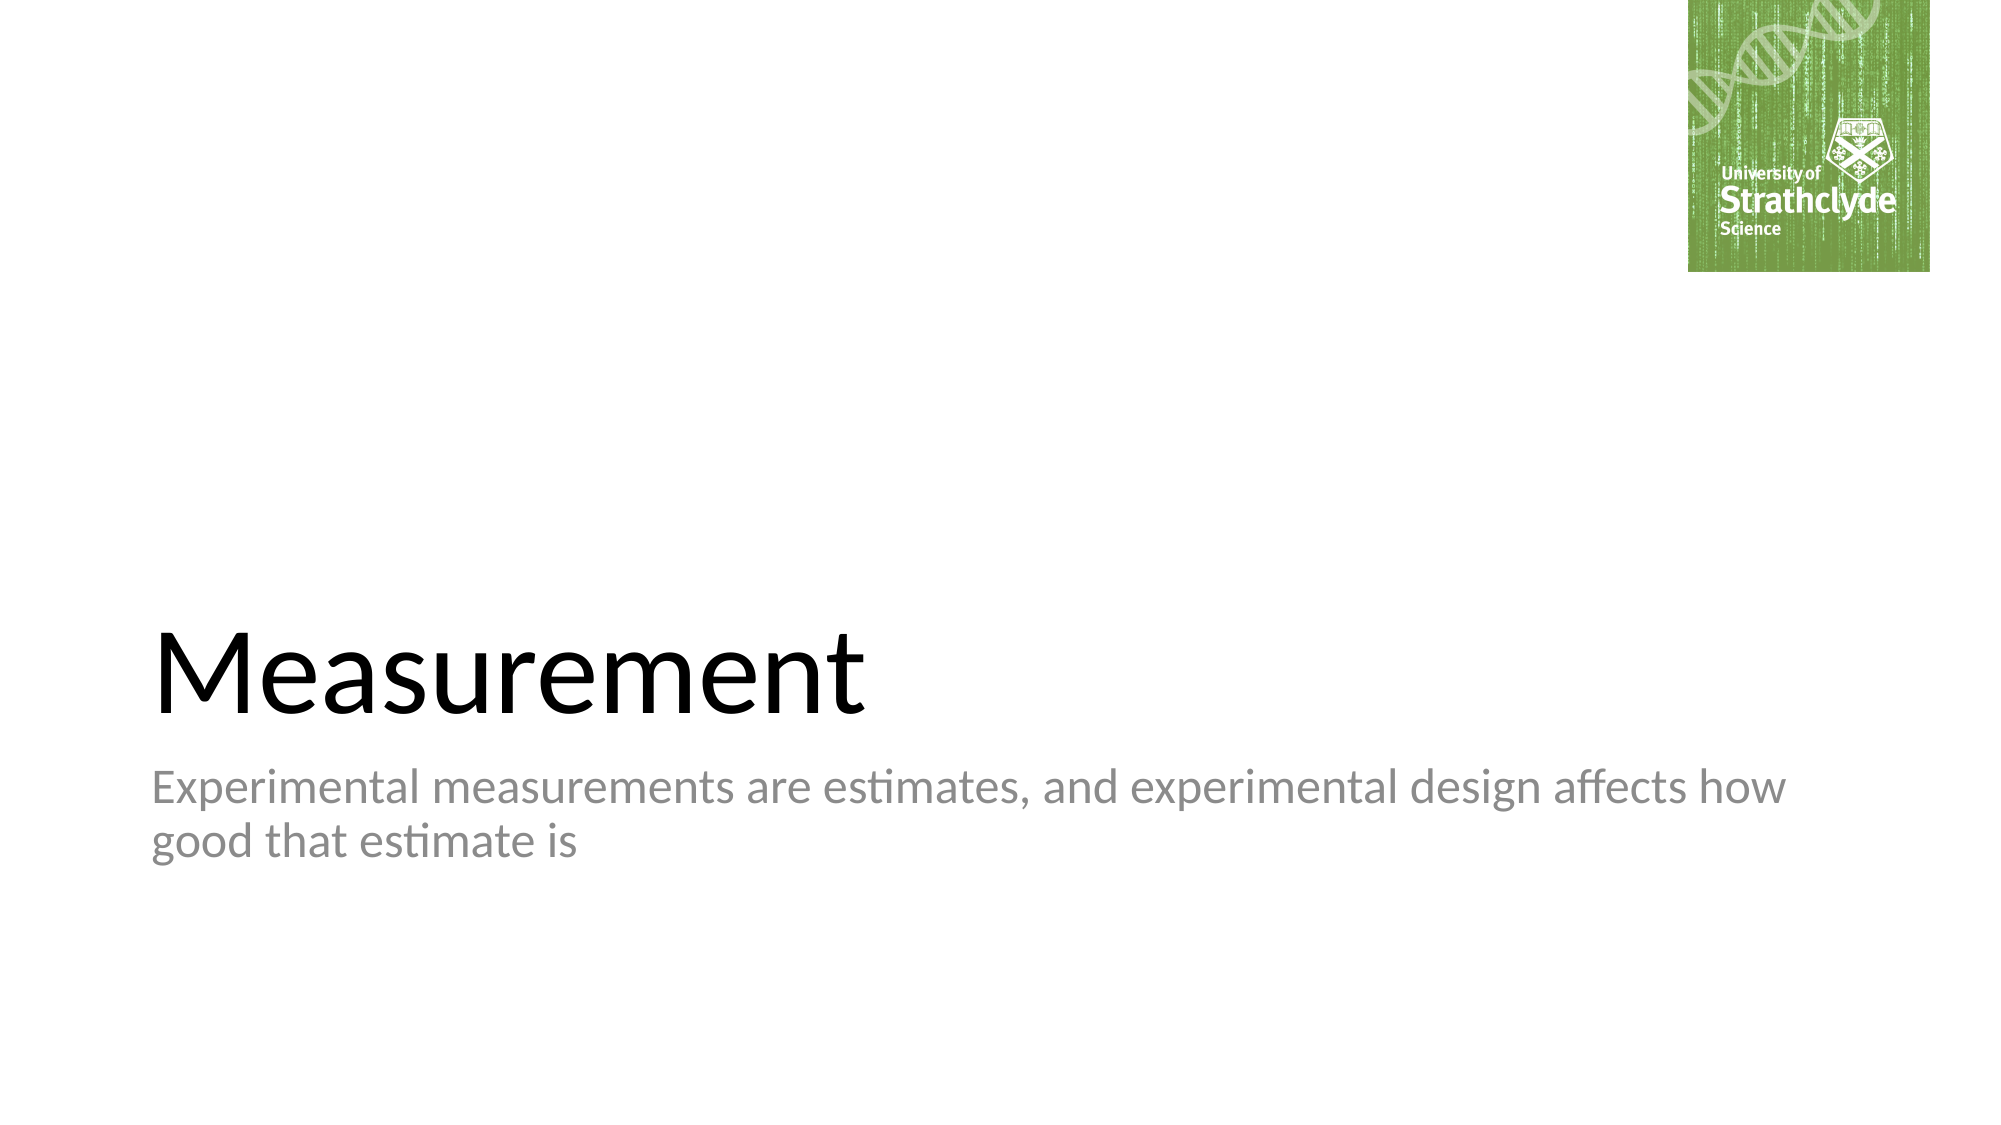

# Measurement
Experimental measurements are estimates, and experimental design affects how good that estimate is